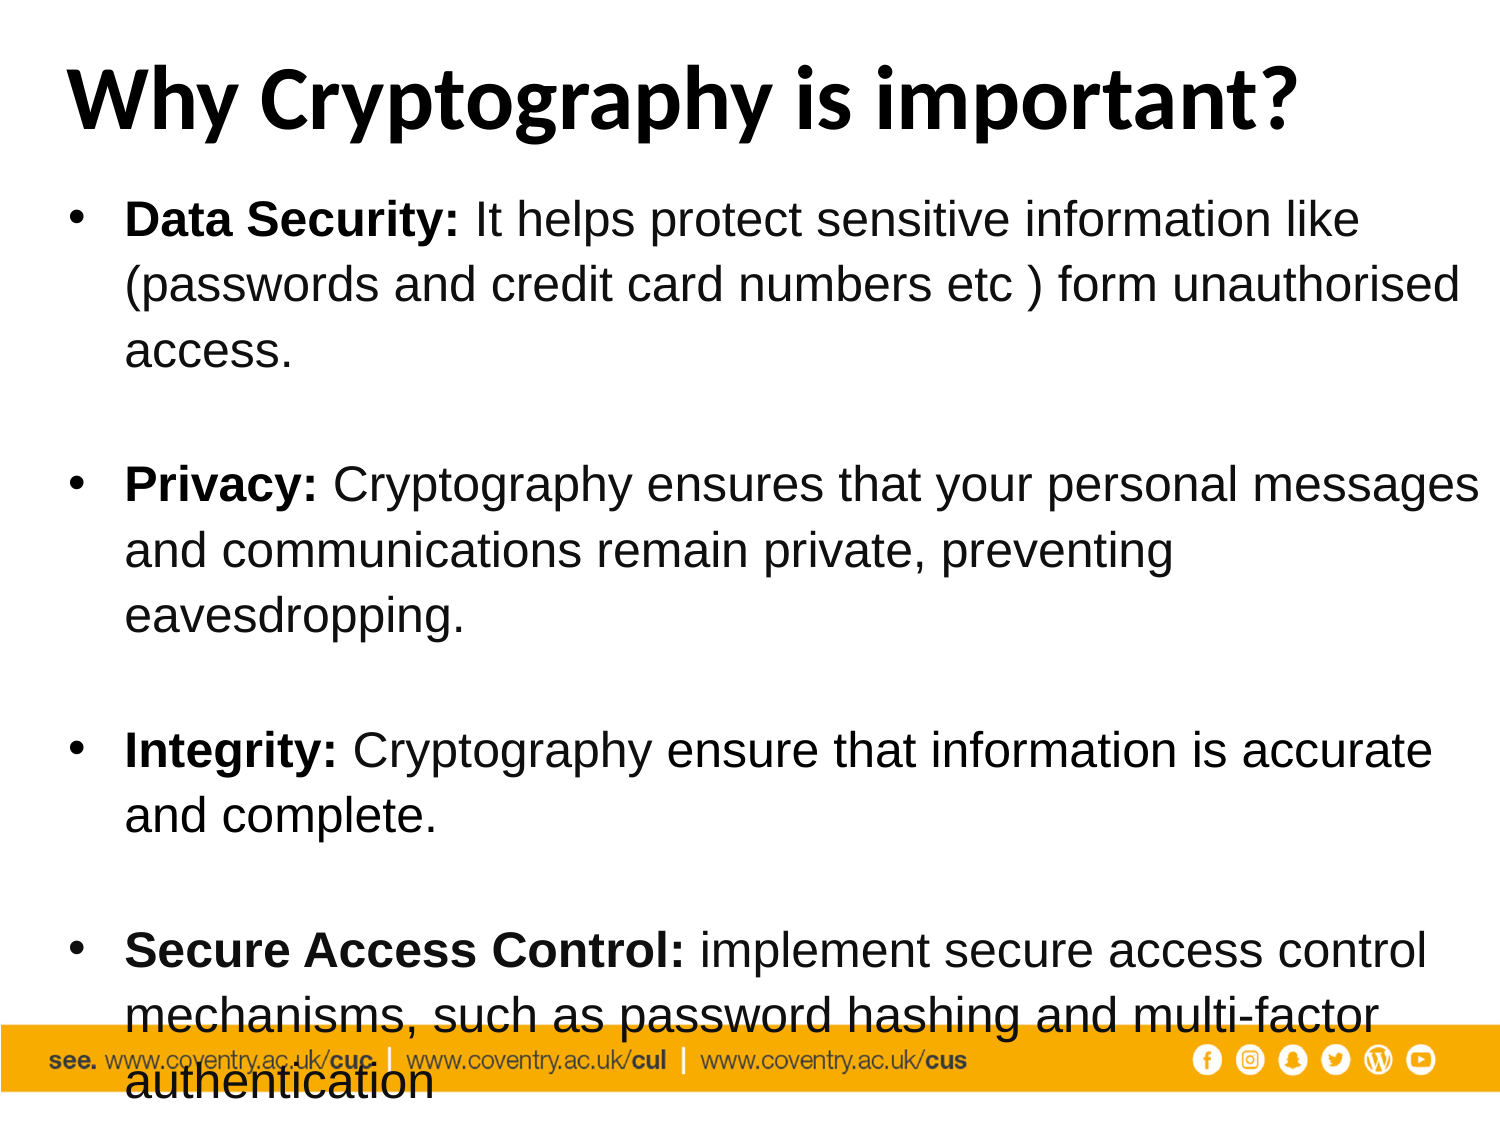

# Why Cryptography is important?
Data Security: It helps protect sensitive information like (passwords and credit card numbers etc ) form unauthorised access.

Privacy: Cryptography ensures that your personal messages and communications remain private, preventing eavesdropping.

Integrity: Cryptography ensure that information is accurate and complete.

Secure Access Control: implement secure access control mechanisms, such as password hashing and multi-factor authentication